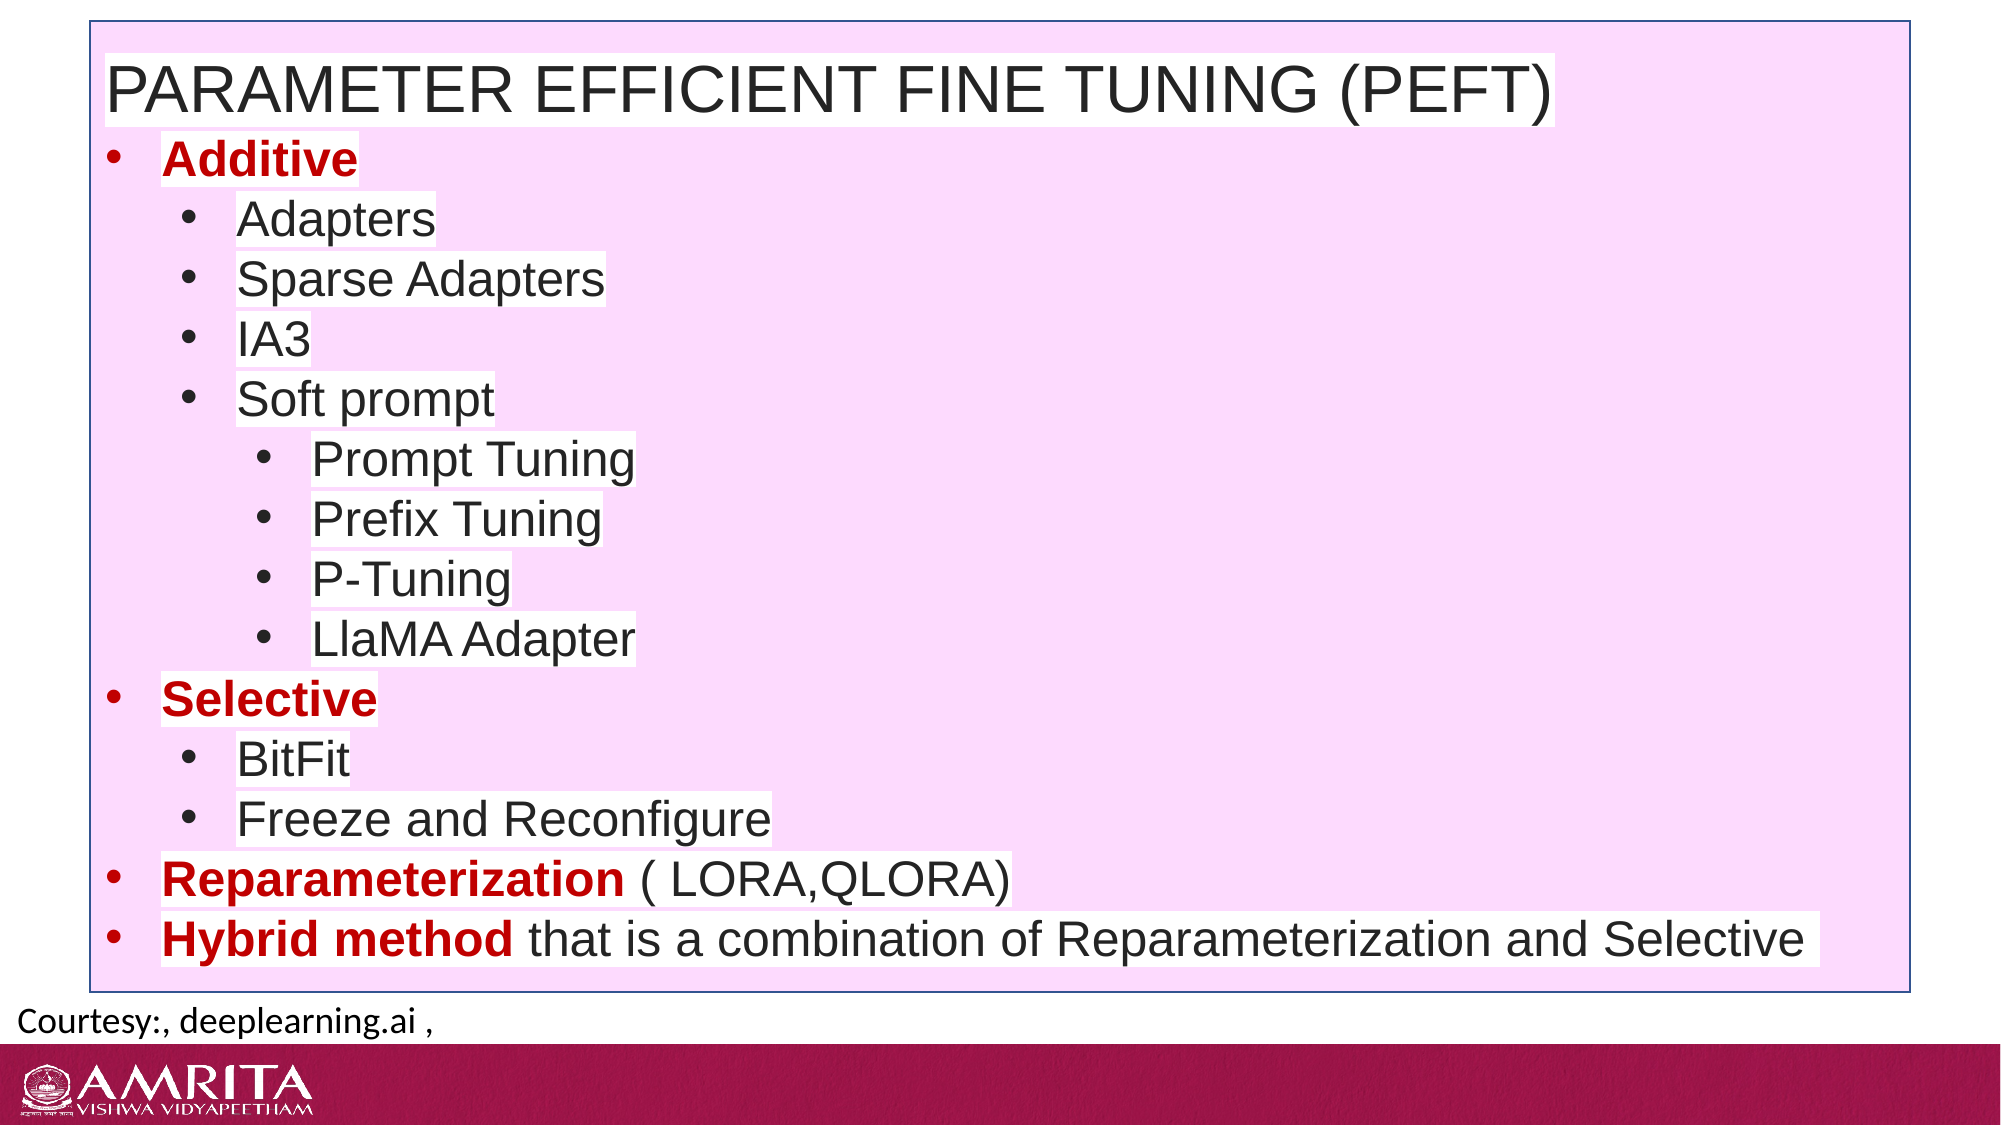

PARAMETER EFFICIENT FINE TUNING (PEFT)
Additive
Adapters
Sparse Adapters
IA3
Soft prompt
Prompt Tuning
Prefix Tuning
P-Tuning
LlaMA Adapter
Selective
BitFit
Freeze and Reconfigure
Reparameterization ( LORA,QLORA)
Hybrid method that is a combination of Reparameterization and Selective

Courtesy:, deeplearning.ai ,